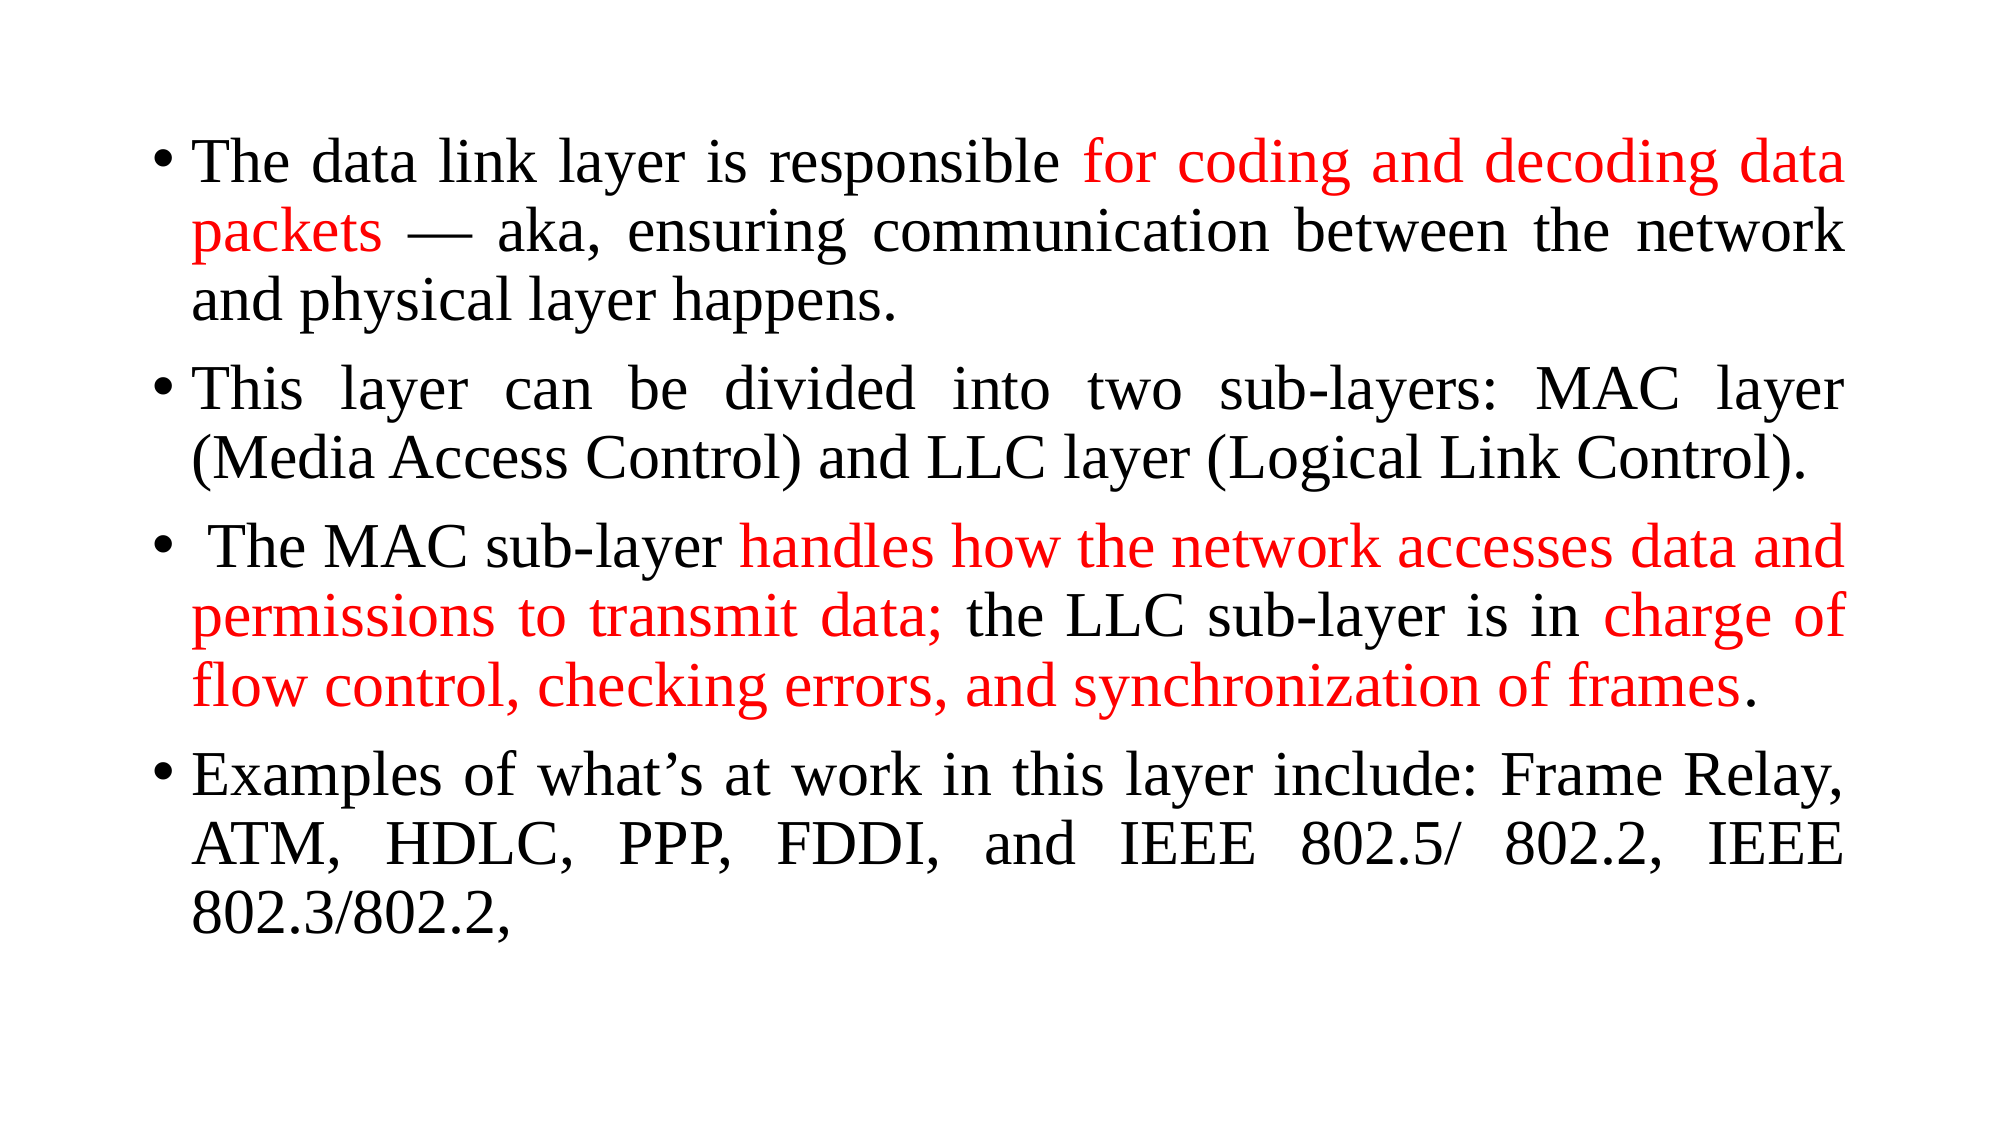

The data link layer is responsible for coding and decoding data packets — aka, ensuring communication between the network and physical layer happens.
This layer can be divided into two sub-layers: MAC layer (Media Access Control) and LLC layer (Logical Link Control).
 The MAC sub-layer handles how the network accesses data and permissions to transmit data; the LLC sub-layer is in charge of flow control, checking errors, and synchronization of frames.
Examples of what’s at work in this layer include: Frame Relay, ATM, HDLC, PPP, FDDI, and IEEE 802.5/ 802.2, IEEE 802.3/802.2,